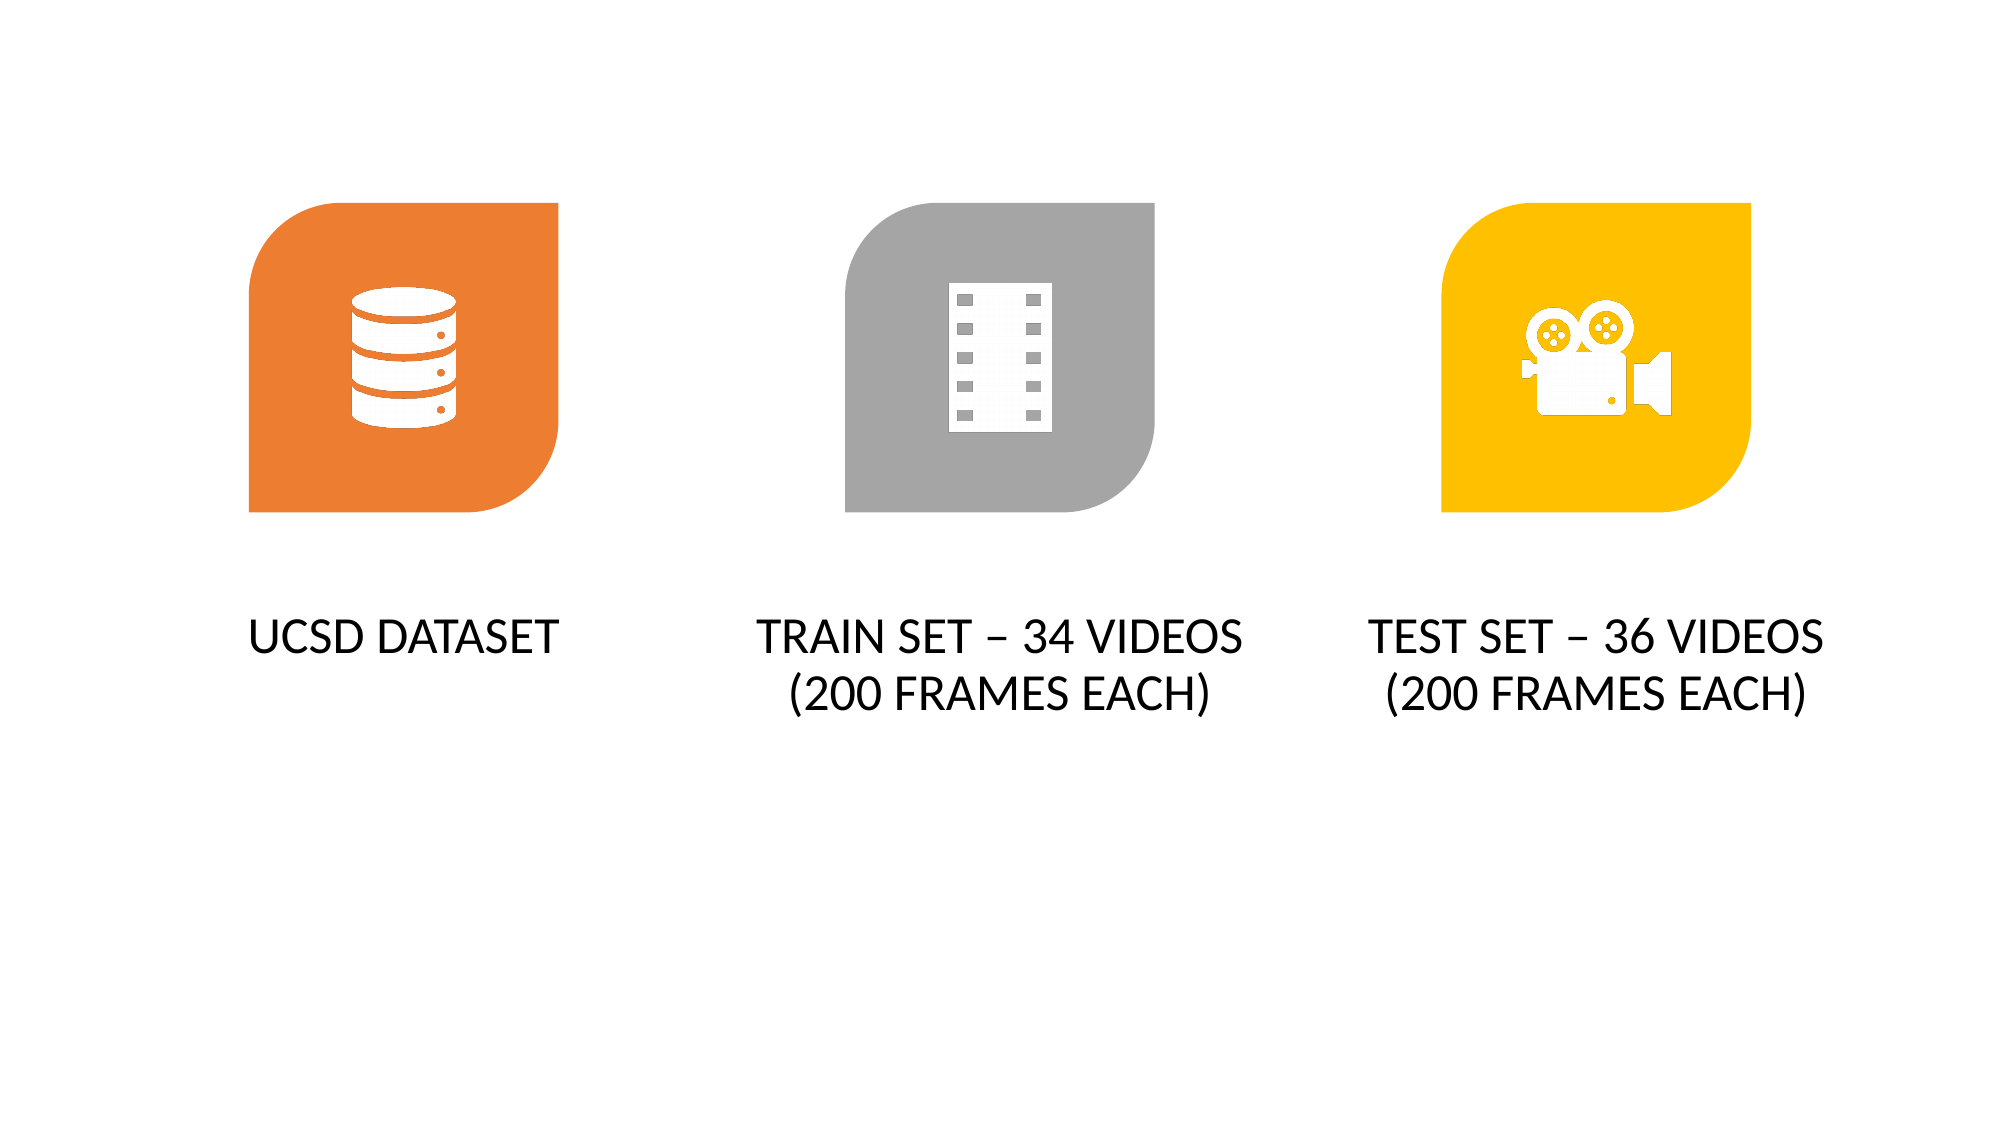

#
UCSD dataset
Train set – 34 videos (200 frames each)
Test set – 36 videos (200 frames each)